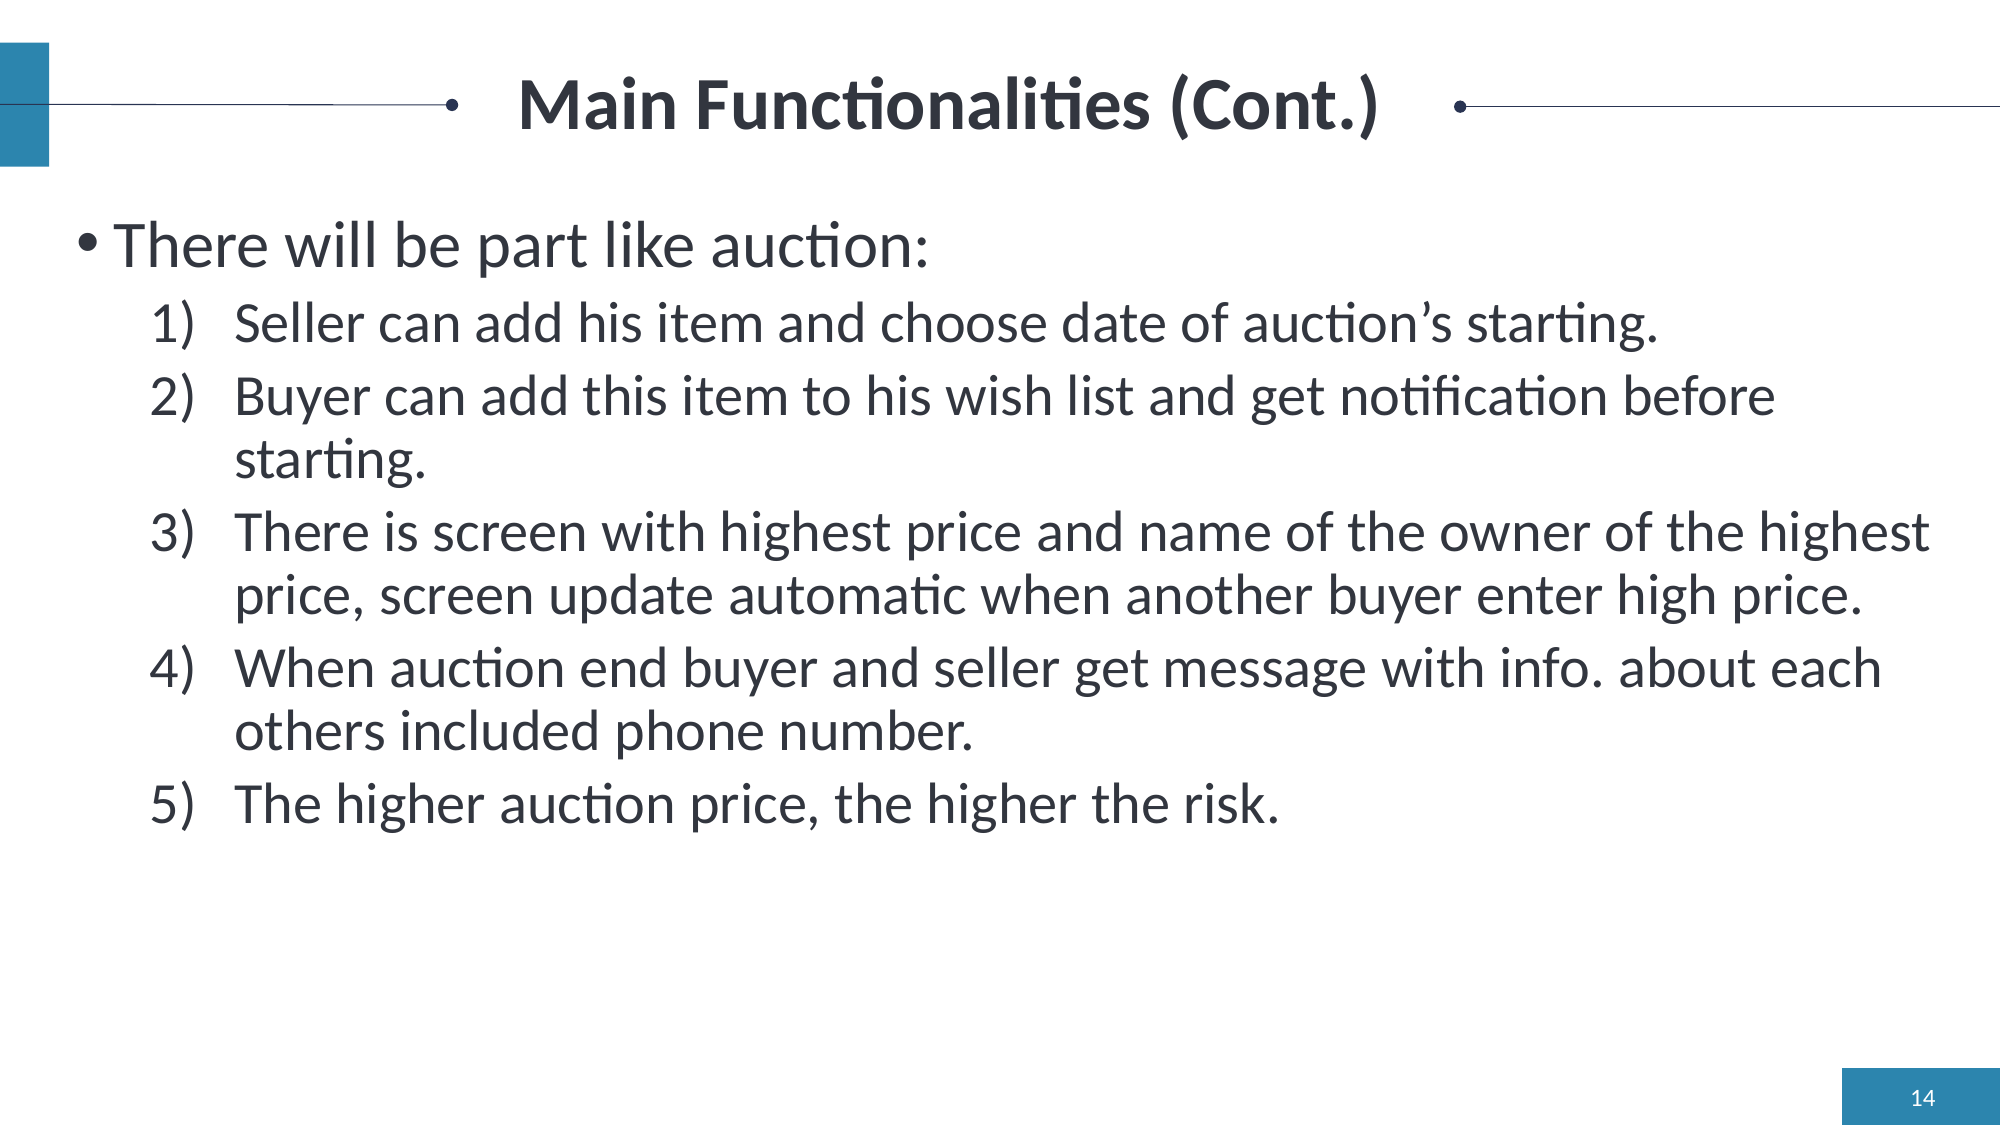

# Main Functionalities (Cont.)
There will be part like auction:
Seller can add his item and choose date of auction’s starting.
Buyer can add this item to his wish list and get notification before starting.
There is screen with highest price and name of the owner of the highest price, screen update automatic when another buyer enter high price.
When auction end buyer and seller get message with info. about each others included phone number.
The higher auction price, the higher the risk.

14